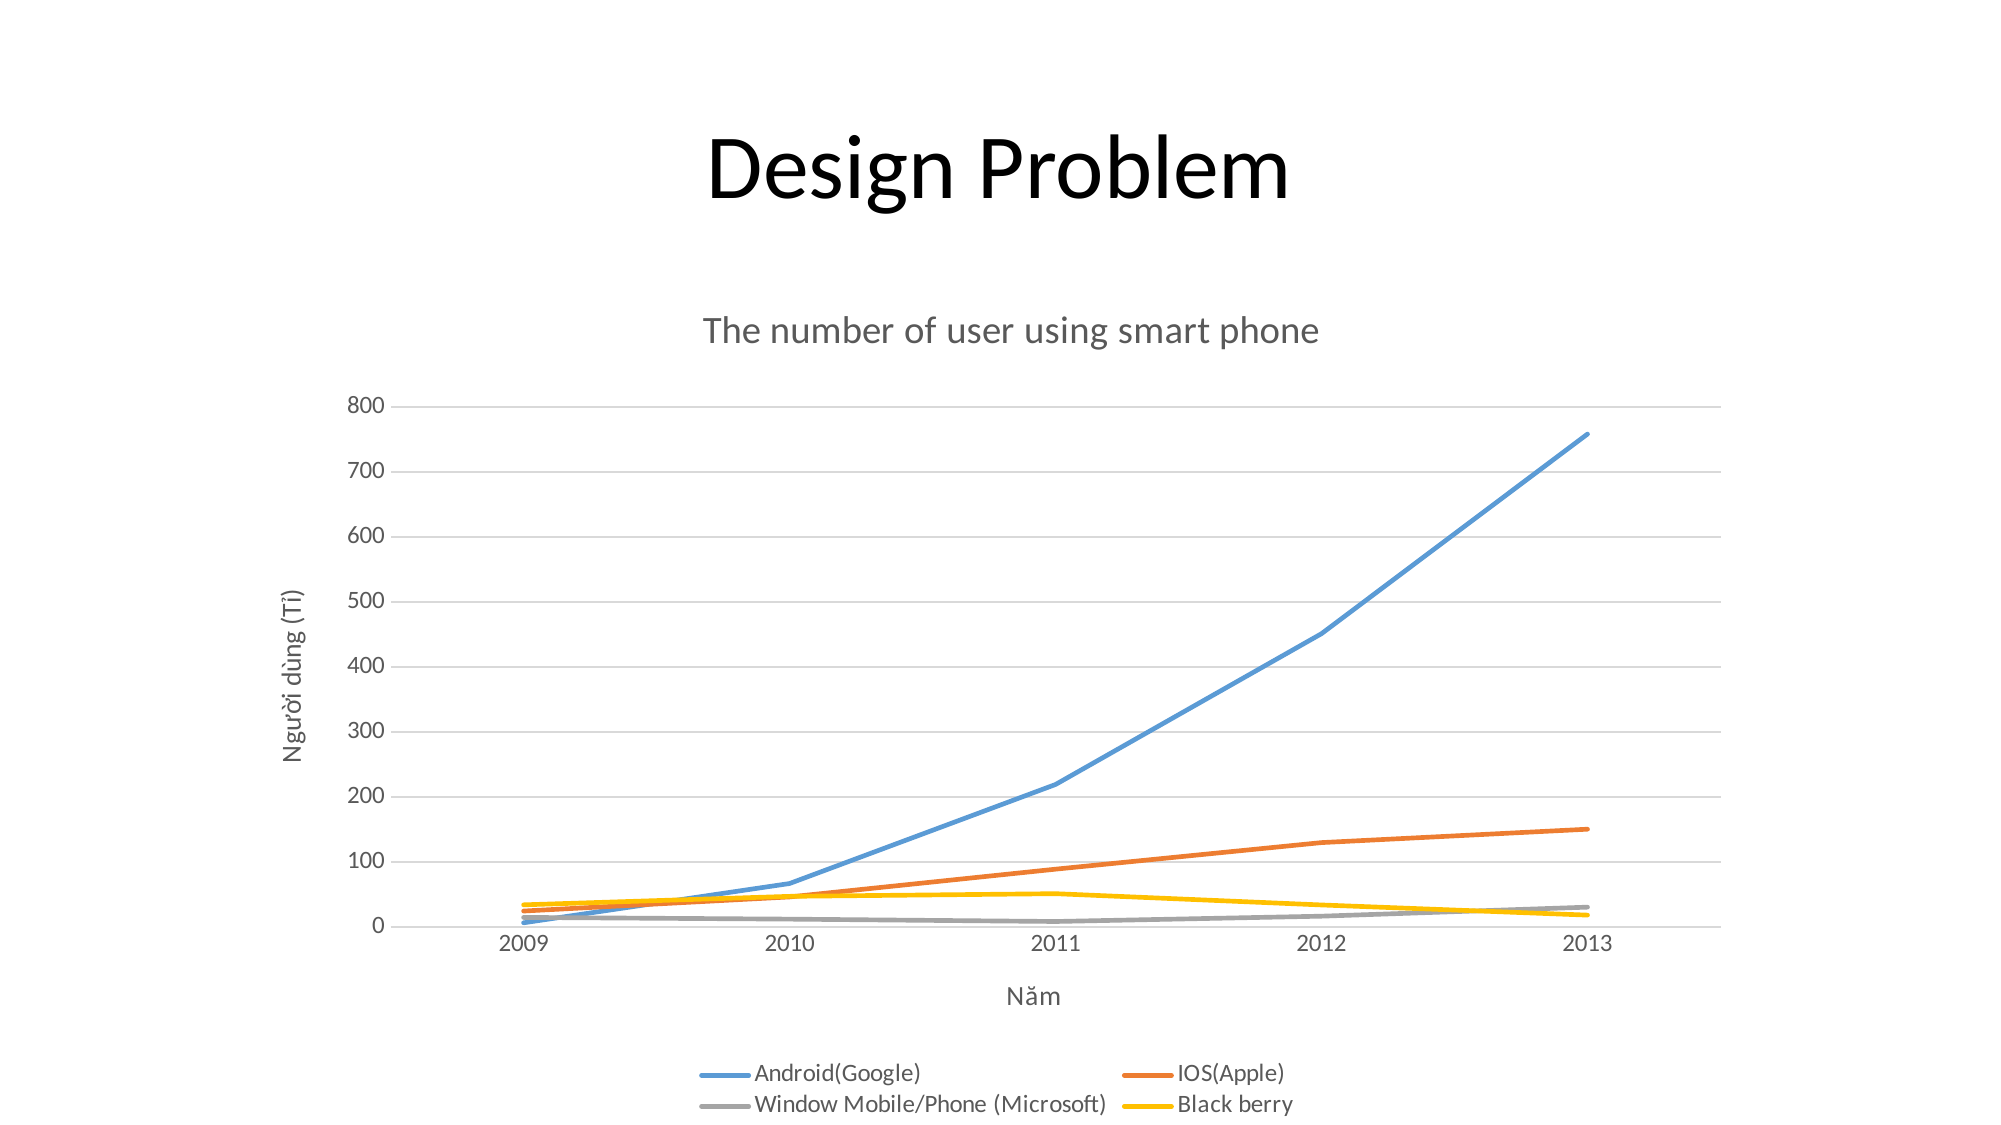

# Design Problem

### Chart: The number of user using smart phone

| Category | Android(Google) | IOS(Apple) | Window Mobile/Phone (Microsoft) | Black berry |
|---|---|---|---|---|
| 2009 | 6.8 | 24.89 | 15.03 | 34.35 |
| 2010 | 67.22 | 46.6 | 12.38 | 47.45 |
| 2011 | 219.52 | 89.26 | 8.77 | 51.54 |
| 2012 | 451.62 | 130.13 | 16.94 | 34.21 |
| 2013 | 758.72 | 150.79 | 30.84 | 18.61 |